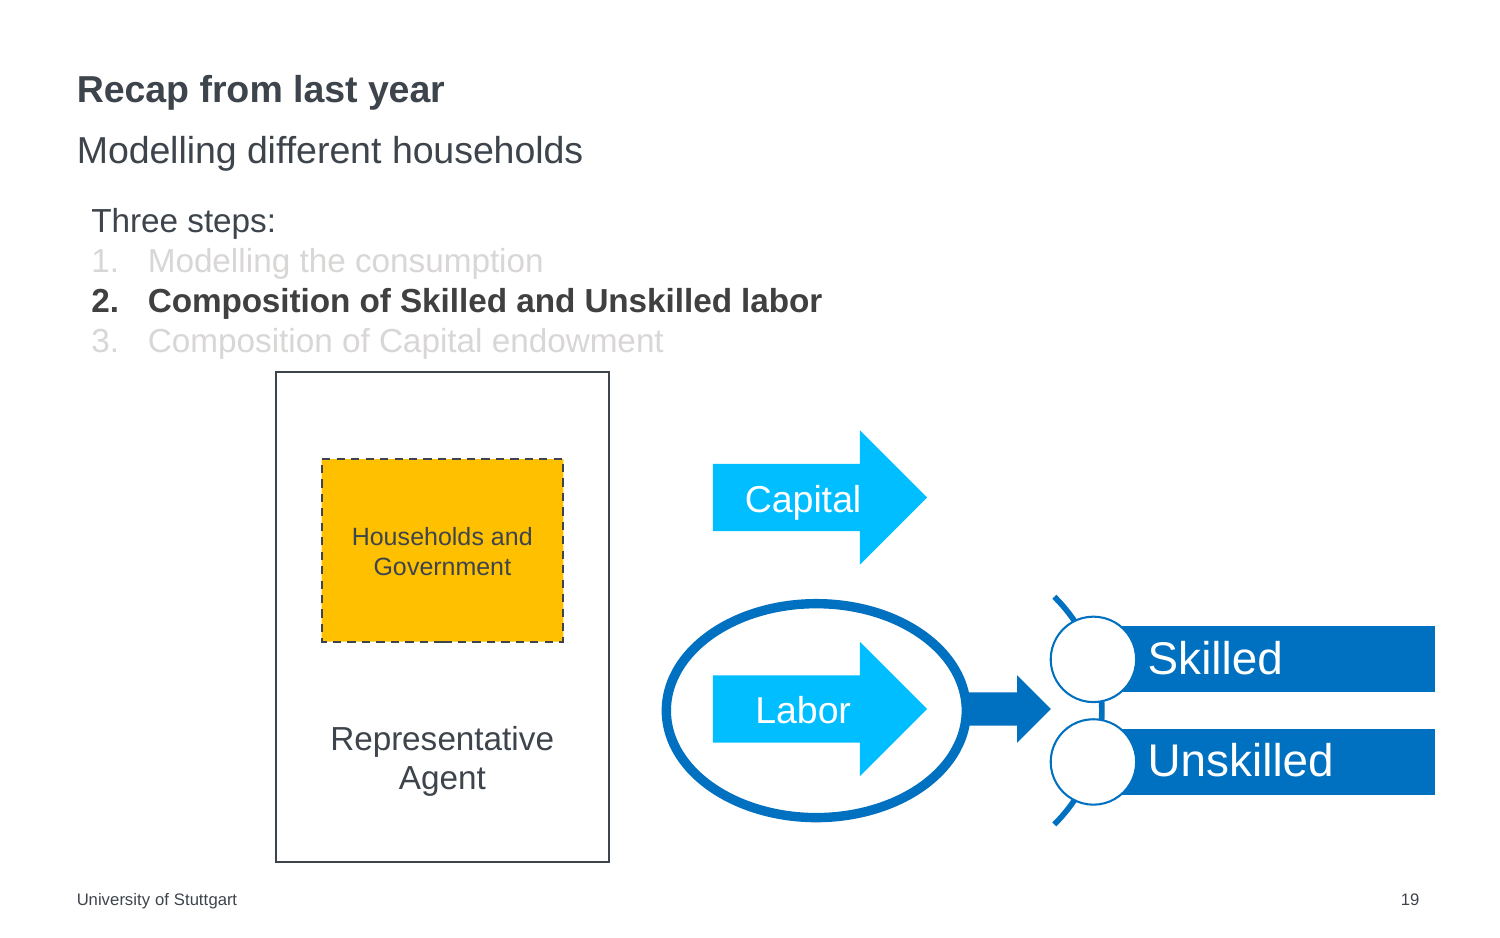

# Recap from last year
Modelling different households
Three steps:
Modelling the consumption
Composition of Skilled and Unskilled labor
Composition of Capital endowment

Representative Agent
Capital
Households and Government
Skilled
Unskilled

Labor

University of Stuttgart
19